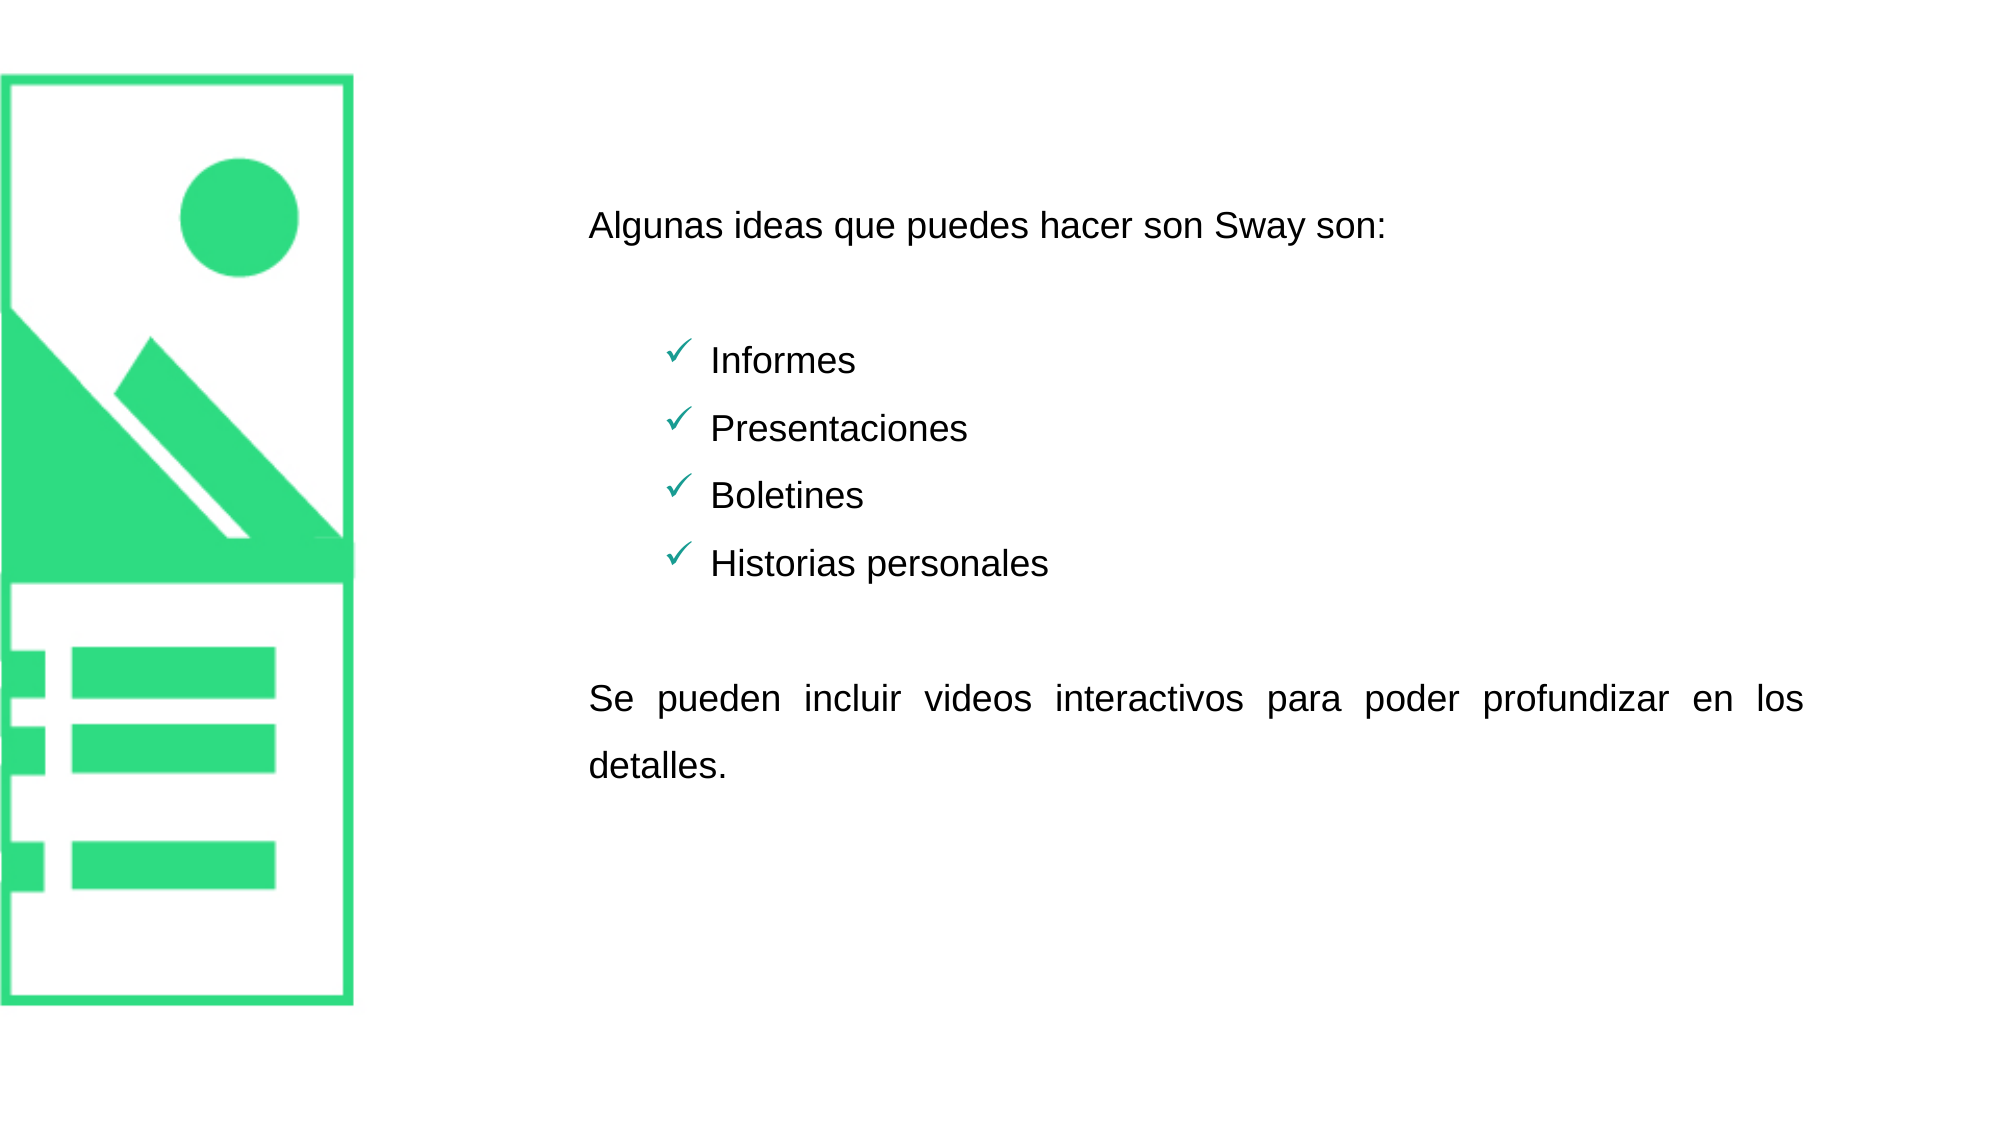

Algunas ideas que puedes hacer son Sway son:

Informes
Presentaciones
Boletines
Historias personales

Se pueden incluir videos interactivos para poder profundizar en los detalles.